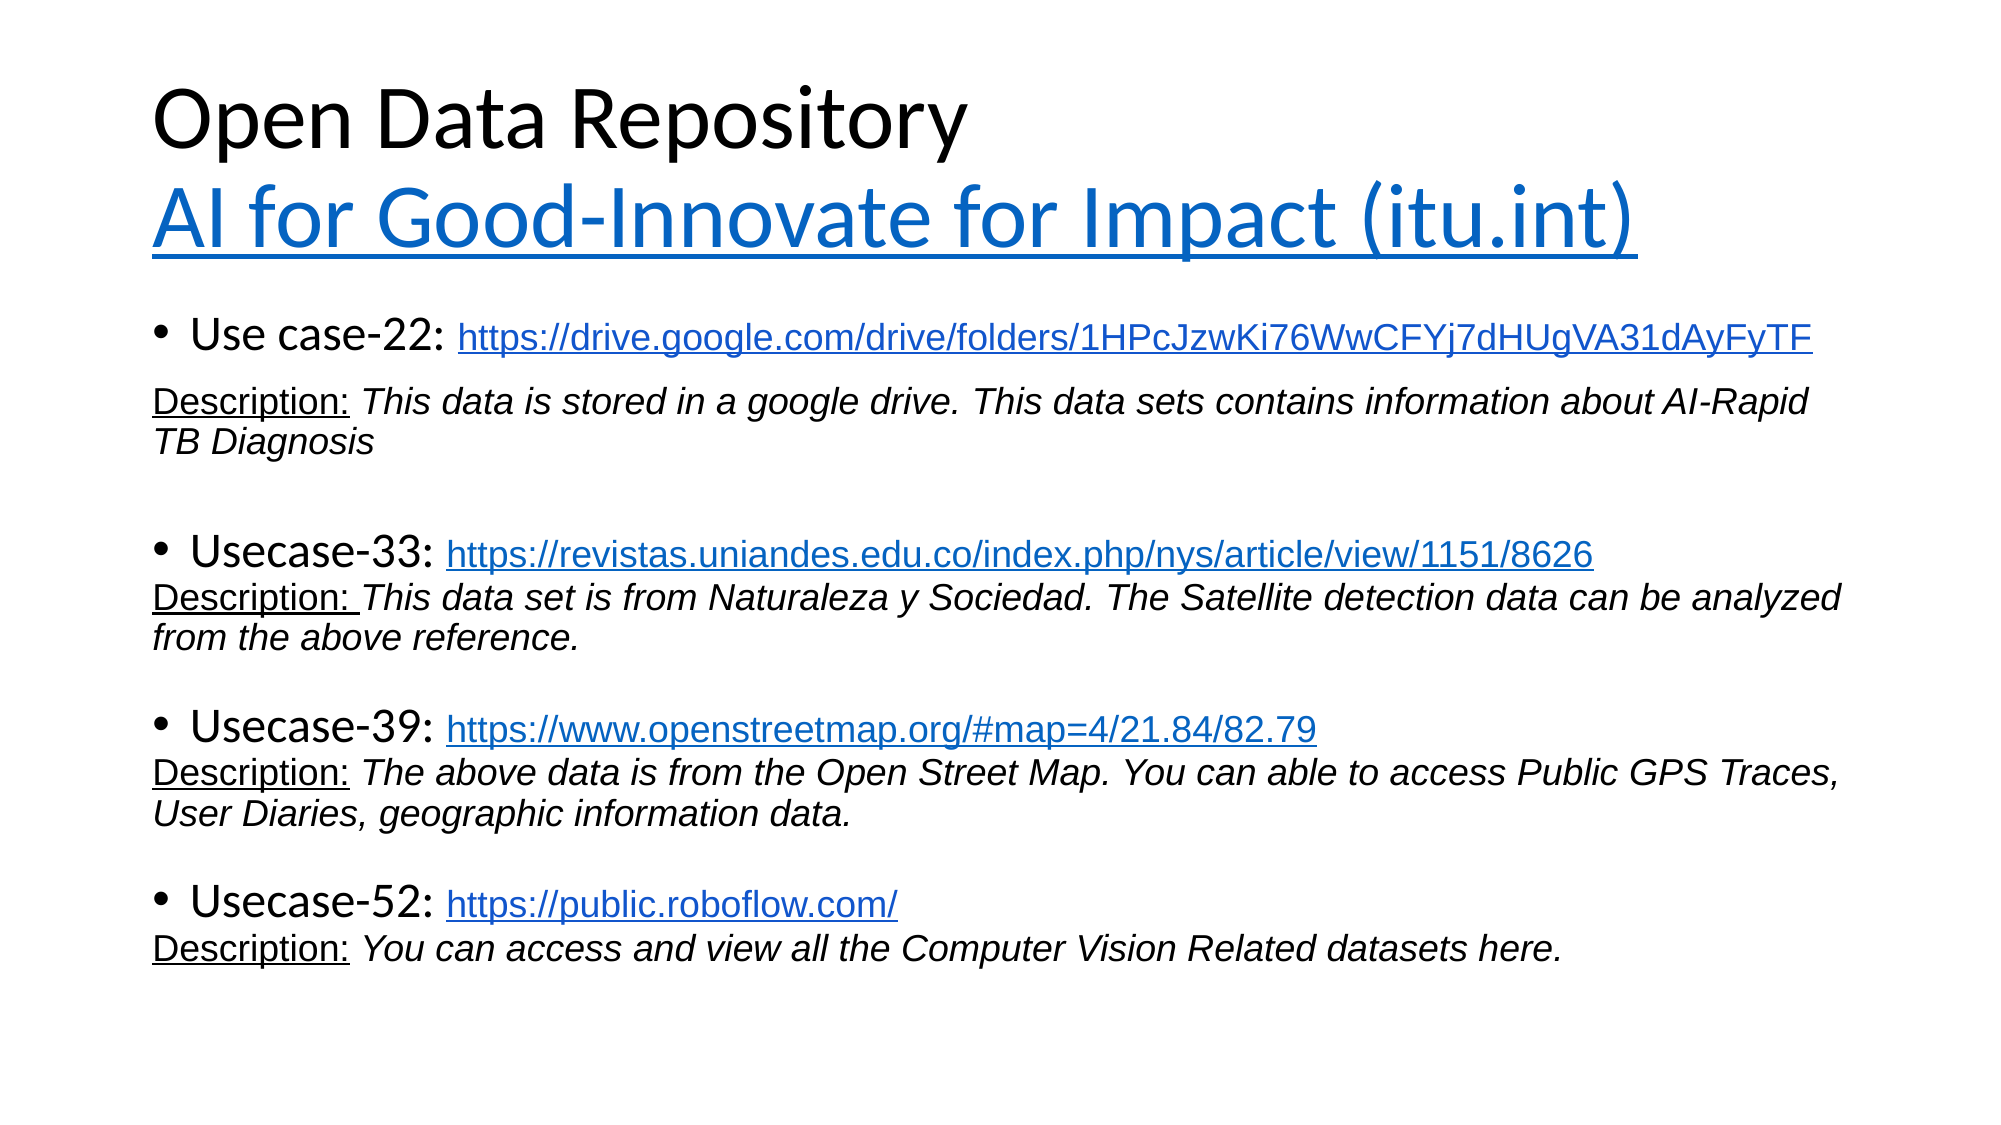

# Open Data Repository AI for Good-Innovate for Impact (itu.int)
Use case-22: https://drive.google.com/drive/folders/1HPcJzwKi76WwCFYj7dHUgVA31dAyFyTF
Description: This data is stored in a google drive. This data sets contains information about AI-Rapid TB Diagnosis

Usecase-33: https://revistas.uniandes.edu.co/index.php/nys/article/view/1151/8626
Description: This data set is from Naturaleza y Sociedad. The Satellite detection data can be analyzed from the above reference.

Usecase-39: https://www.openstreetmap.org/#map=4/21.84/82.79
Description: The above data is from the Open Street Map. You can able to access Public GPS Traces, User Diaries, geographic information data.

Usecase-52: https://public.roboflow.com/
Description: You can access and view all the Computer Vision Related datasets here.